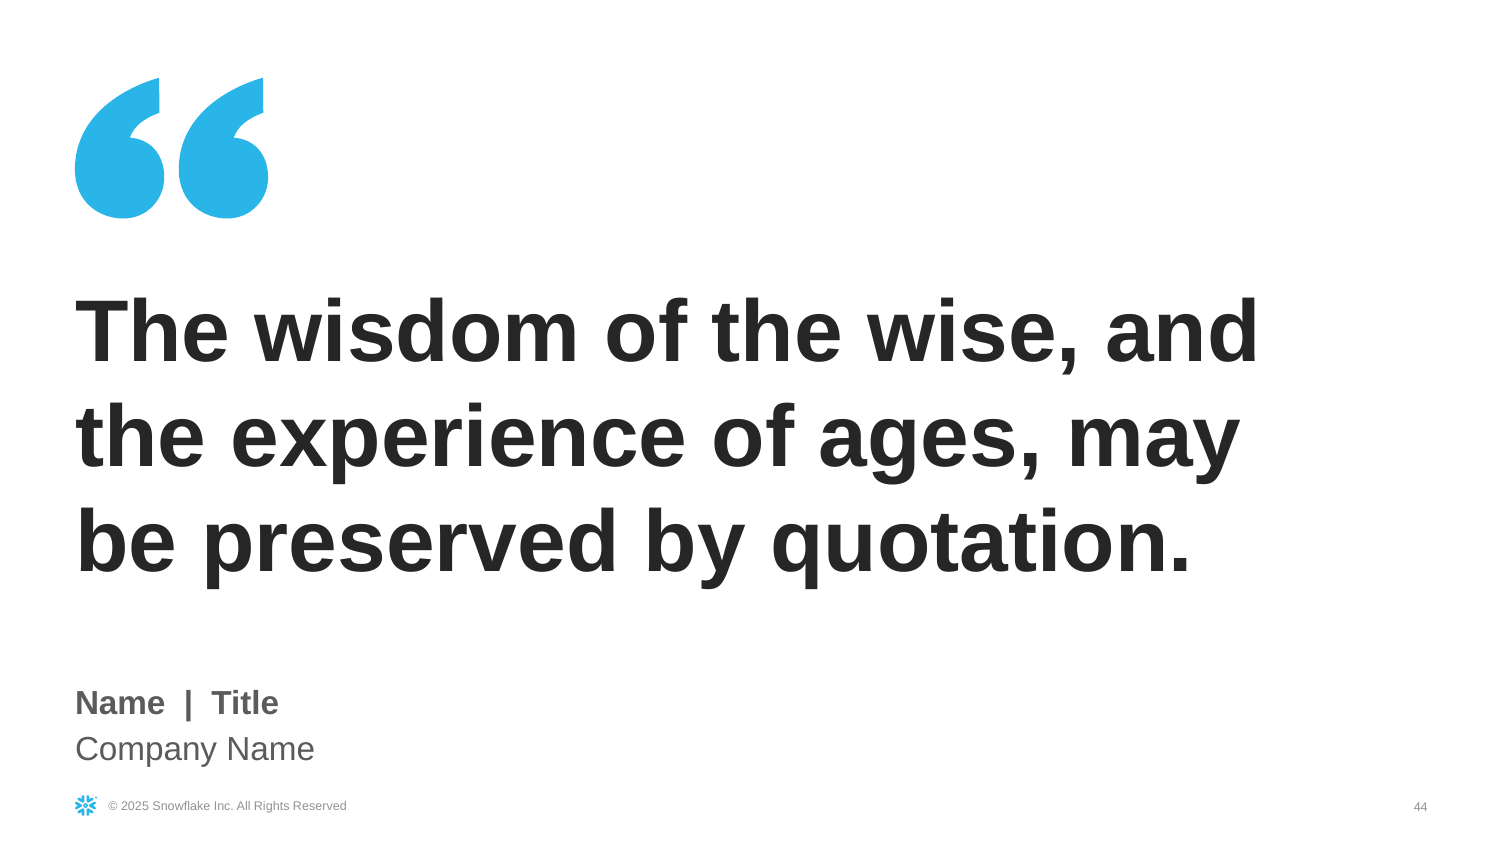

The wisdom of the wise, and the experience of ages, may be preserved by quotation.
Name  |  Title
Company Name
44